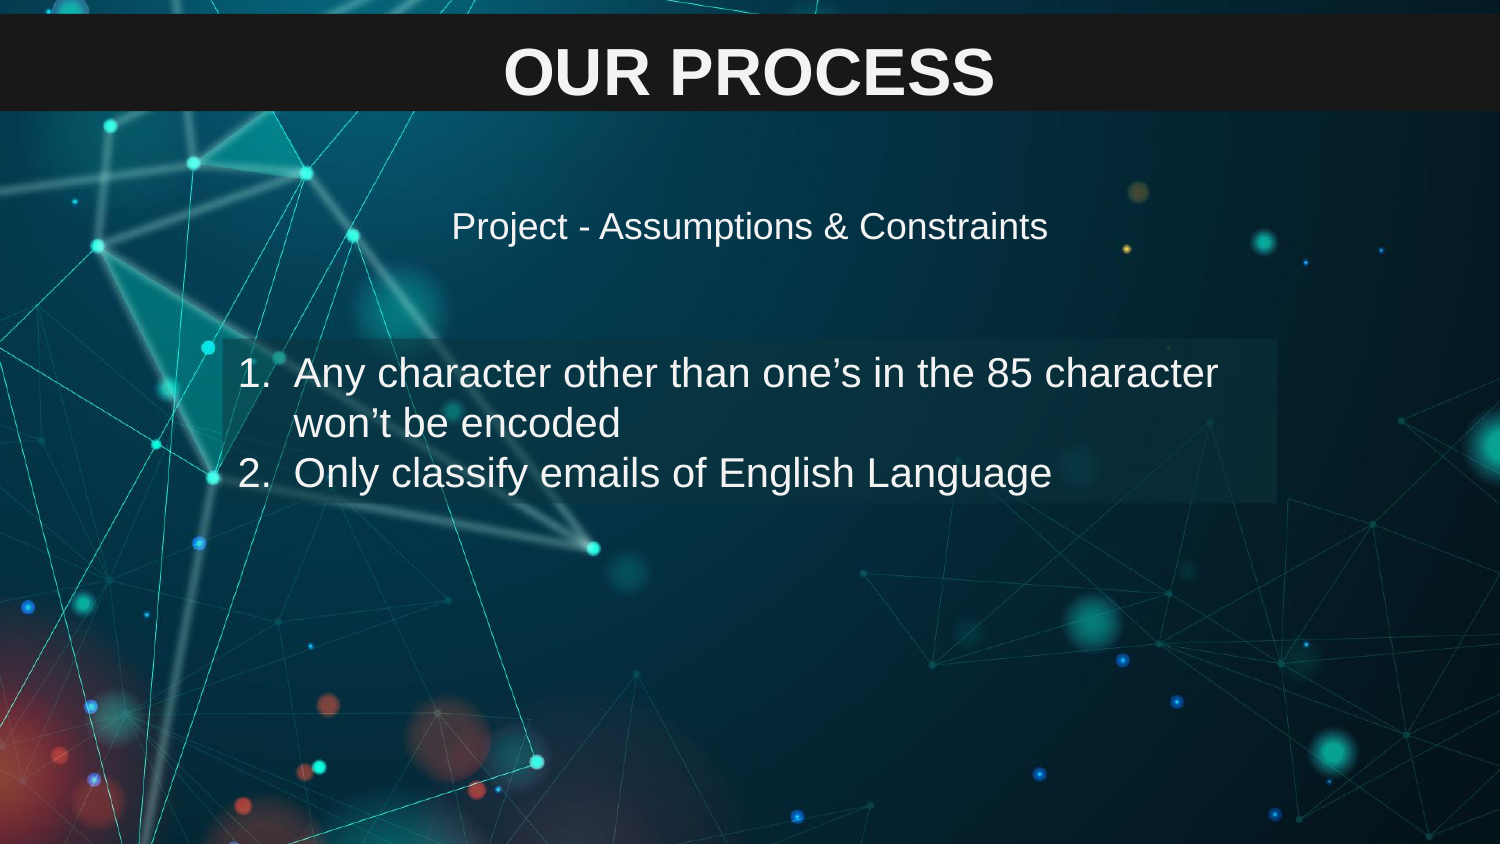

OUR PROCESS
Project - Assumptions & Constraints
Any character other than one’s in the 85 character won’t be encoded
Only classify emails of English Language